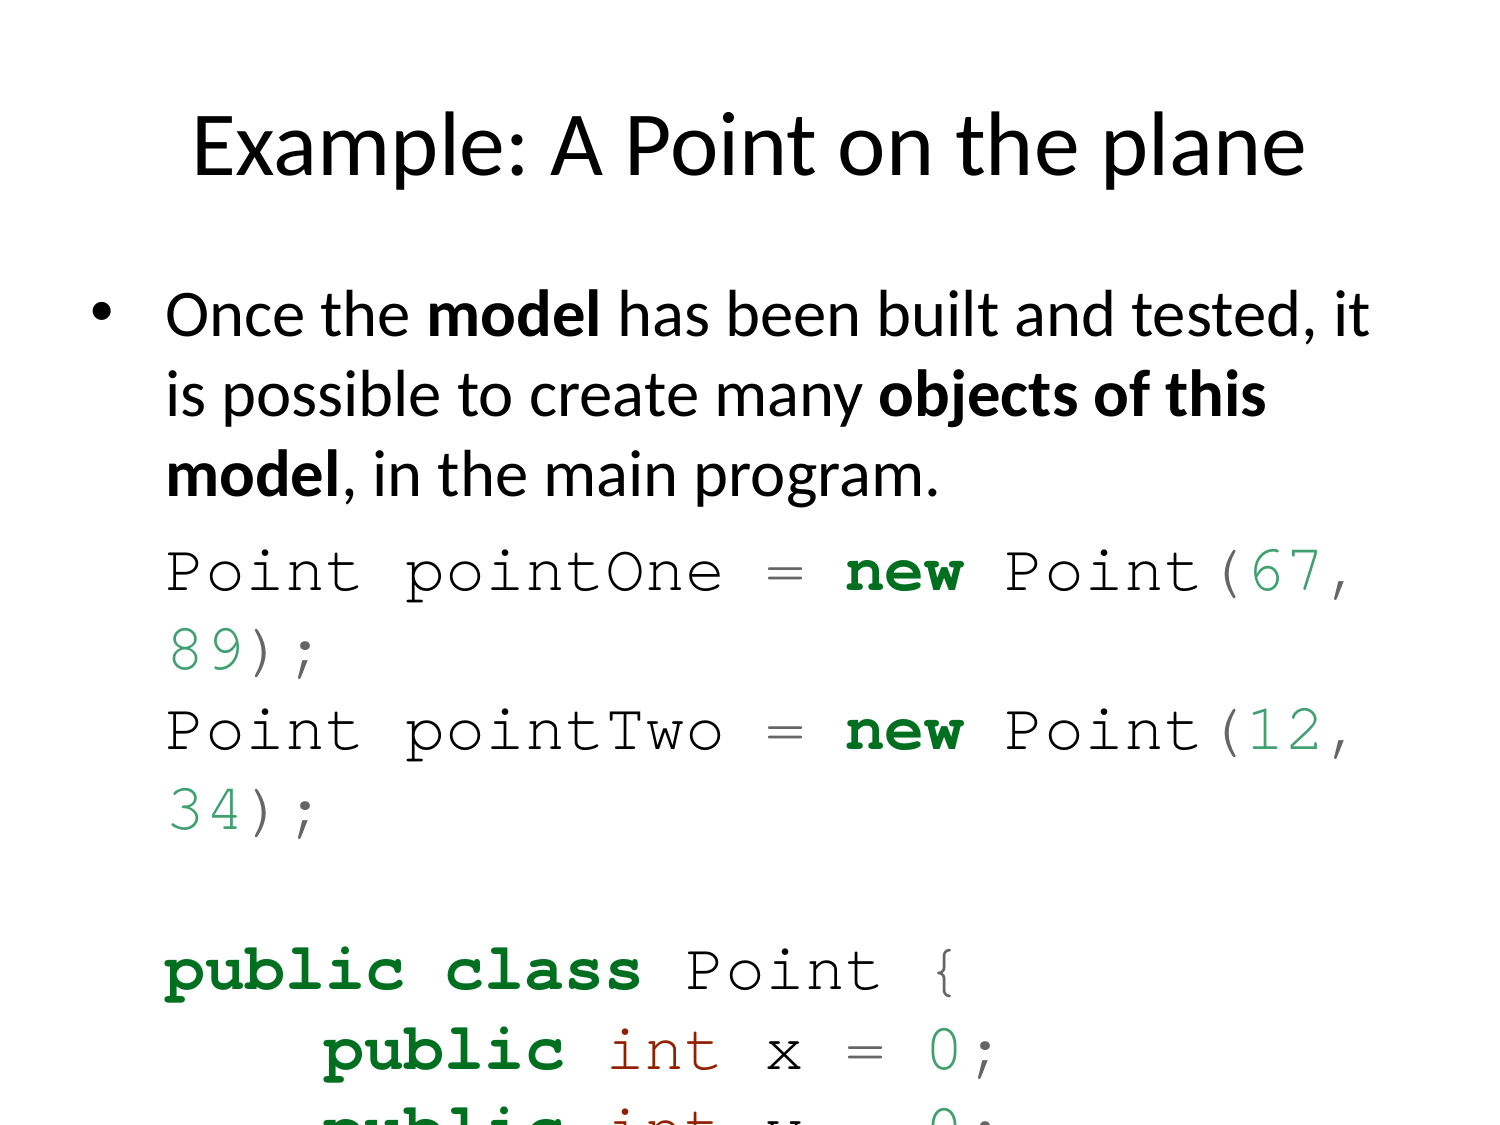

# Example: A Point on the plane
Once the model has been built and tested, it is possible to create many objects of this model, in the main program.
Point pointOne = new Point(67, 89);
Point pointTwo = new Point(12, 34);
public class Point {
    public int x = 0;
    public int y = 0;
    public Point(int a, int b) {
    x = a;
    y = b;
    }
}